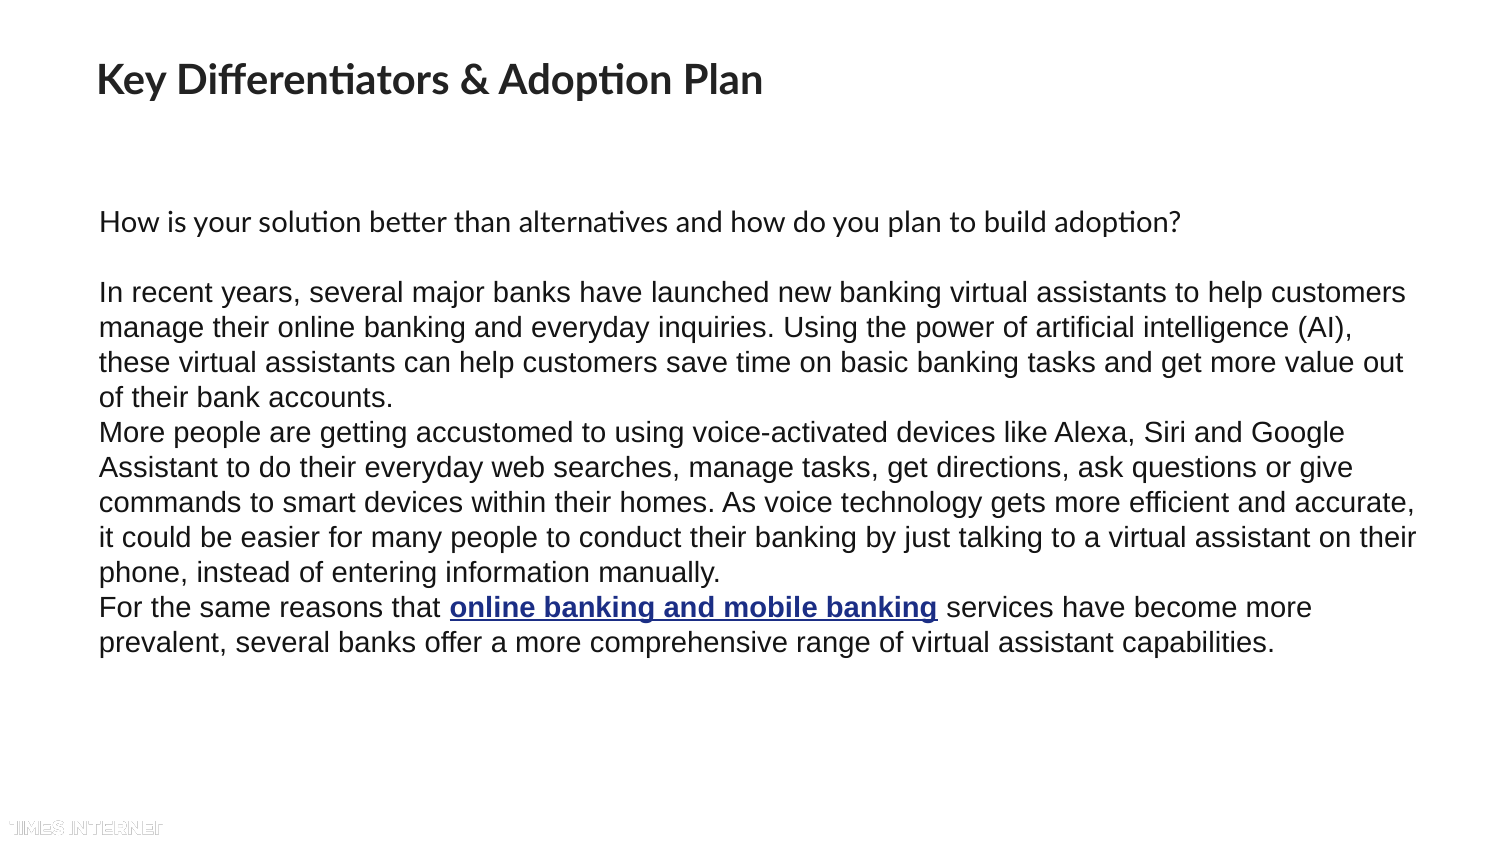

# Key Differentiators & Adoption Plan
How is your solution better than alternatives and how do you plan to build adoption?

In recent years, several major banks have launched new banking virtual assistants to help customers manage their online banking and everyday inquiries. Using the power of artificial intelligence (AI), these virtual assistants can help customers save time on basic banking tasks and get more value out of their bank accounts.
More people are getting accustomed to using voice-activated devices like Alexa, Siri and Google Assistant to do their everyday web searches, manage tasks, get directions, ask questions or give commands to smart devices within their homes. As voice technology gets more efficient and accurate, it could be easier for many people to conduct their banking by just talking to a virtual assistant on their phone, instead of entering information manually.
For the same reasons that online banking and mobile banking services have become more prevalent, several banks offer a more comprehensive range of virtual assistant capabilities.